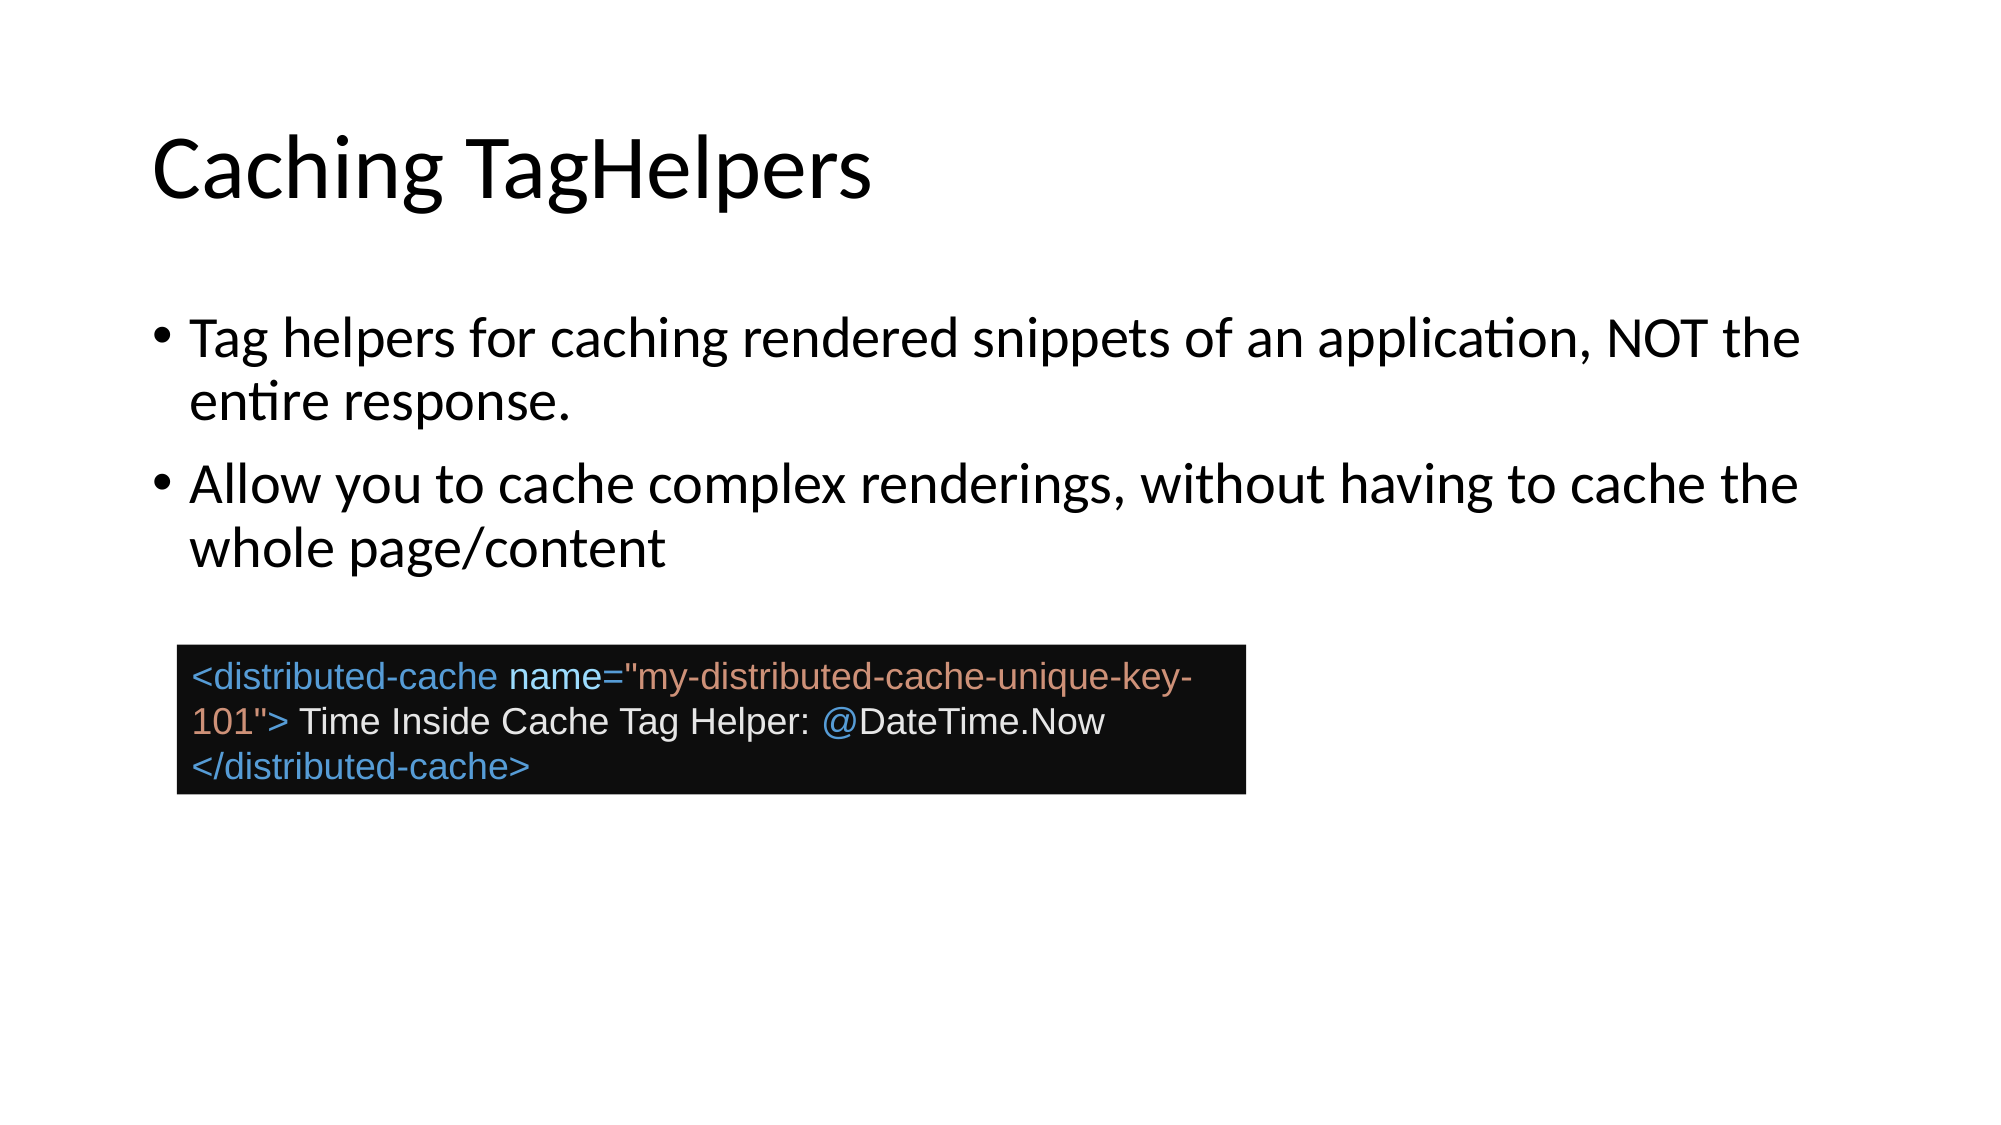

# Caching TagHelpers
Tag helpers for caching rendered snippets of an application, NOT the entire response.
Allow you to cache complex renderings, without having to cache the whole page/content

<distributed-cache name="my-distributed-cache-unique-key-101"> Time Inside Cache Tag Helper: @DateTime.Now
</distributed-cache>